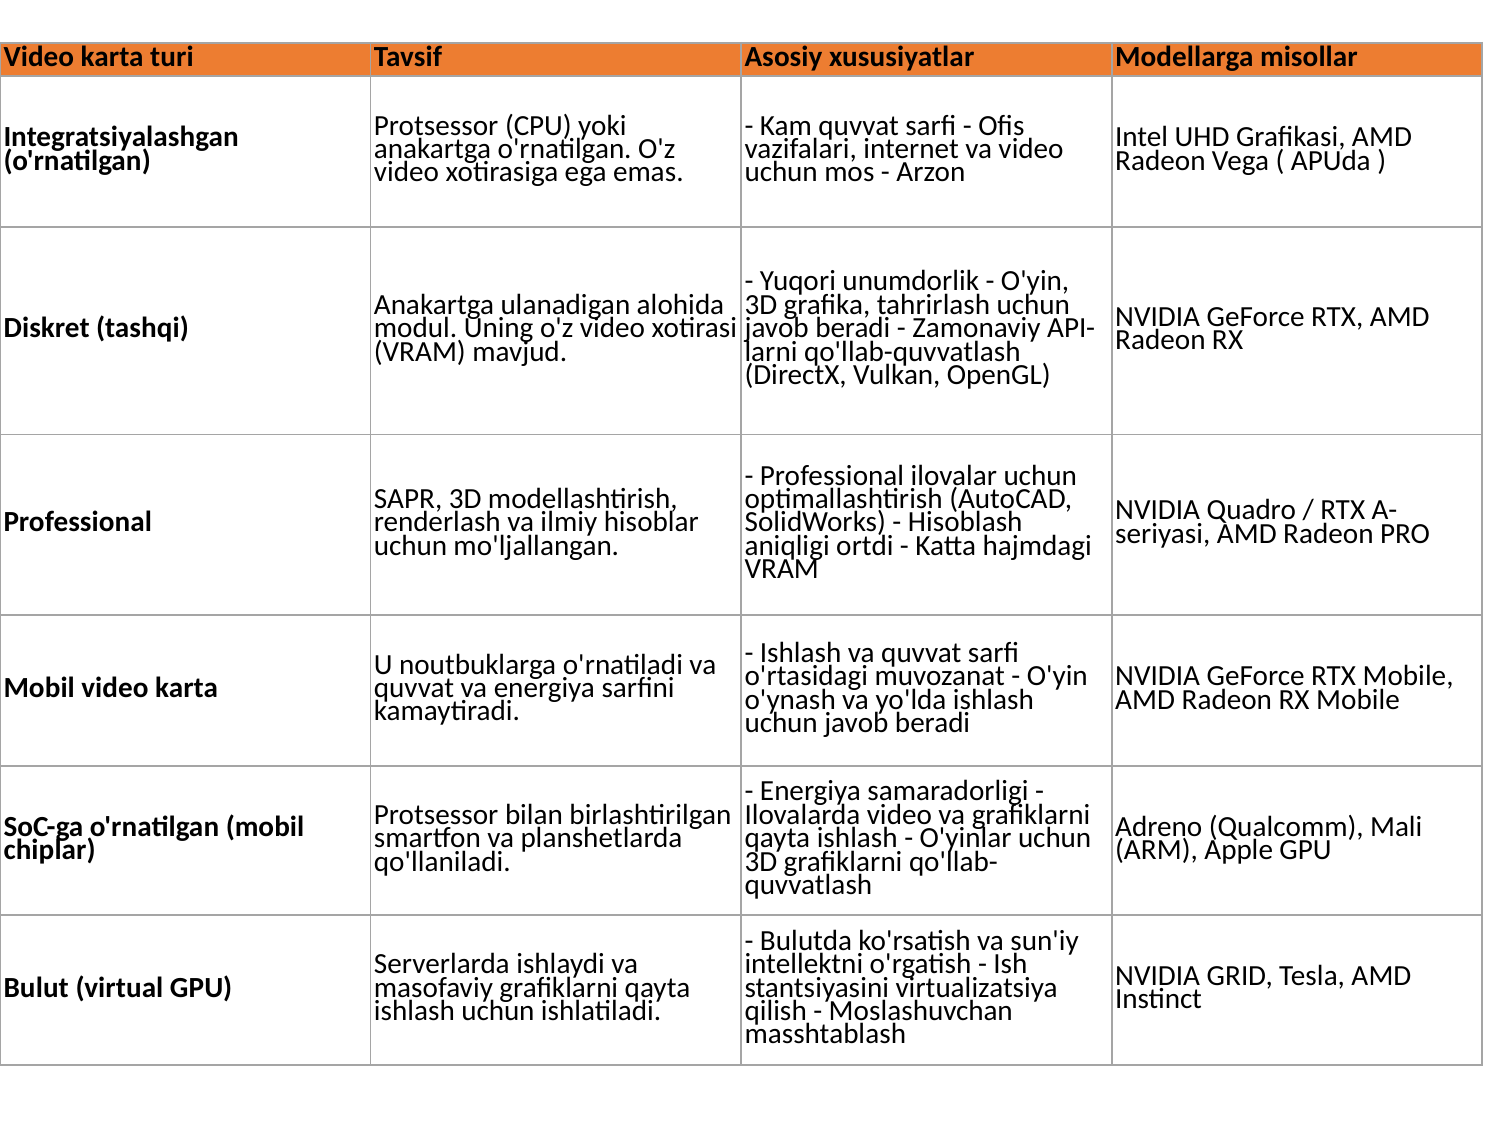

| Video karta turi | Tavsif | Asosiy xususiyatlar | Modellarga misollar |
| --- | --- | --- | --- |
| Integratsiyalashgan (o'rnatilgan) | Protsessor (CPU) yoki anakartga o'rnatilgan. O'z video xotirasiga ega emas. | - Kam quvvat sarfi - Ofis vazifalari, internet va video uchun mos - Arzon | Intel UHD Grafikasi, AMD Radeon Vega ( APUda ) |
| Diskret (tashqi) | Anakartga ulanadigan alohida modul. Uning o'z video xotirasi (VRAM) mavjud. | - Yuqori unumdorlik - O'yin, 3D grafika, tahrirlash uchun javob beradi - Zamonaviy API-larni qo'llab-quvvatlash (DirectX, Vulkan, OpenGL) | NVIDIA GeForce RTX, AMD Radeon RX |
| Professional | SAPR, 3D modellashtirish, renderlash va ilmiy hisoblar uchun mo'ljallangan. | - Professional ilovalar uchun optimallashtirish (AutoCAD, SolidWorks) - Hisoblash aniqligi ortdi - Katta hajmdagi VRAM | NVIDIA Quadro / RTX A- seriyasi, AMD Radeon PRO |
| Mobil video karta | U noutbuklarga o'rnatiladi va quvvat va energiya sarfini kamaytiradi. | - Ishlash va quvvat sarfi o'rtasidagi muvozanat - O'yin o'ynash va yo'lda ishlash uchun javob beradi | NVIDIA GeForce RTX Mobile, AMD Radeon RX Mobile |
| SoC-ga o'rnatilgan (mobil chiplar) | Protsessor bilan birlashtirilgan smartfon va planshetlarda qo'llaniladi. | - Energiya samaradorligi - Ilovalarda video va grafiklarni qayta ishlash - O'yinlar uchun 3D grafiklarni qo'llab-quvvatlash | Adreno (Qualcomm), Mali (ARM), Apple GPU |
| Bulut (virtual GPU) | Serverlarda ishlaydi va masofaviy grafiklarni qayta ishlash uchun ishlatiladi. | - Bulutda ko'rsatish va sun'iy intellektni o'rgatish - Ish stantsiyasini virtualizatsiya qilish - Moslashuvchan masshtablash | NVIDIA GRID, Tesla, AMD Instinct |
#